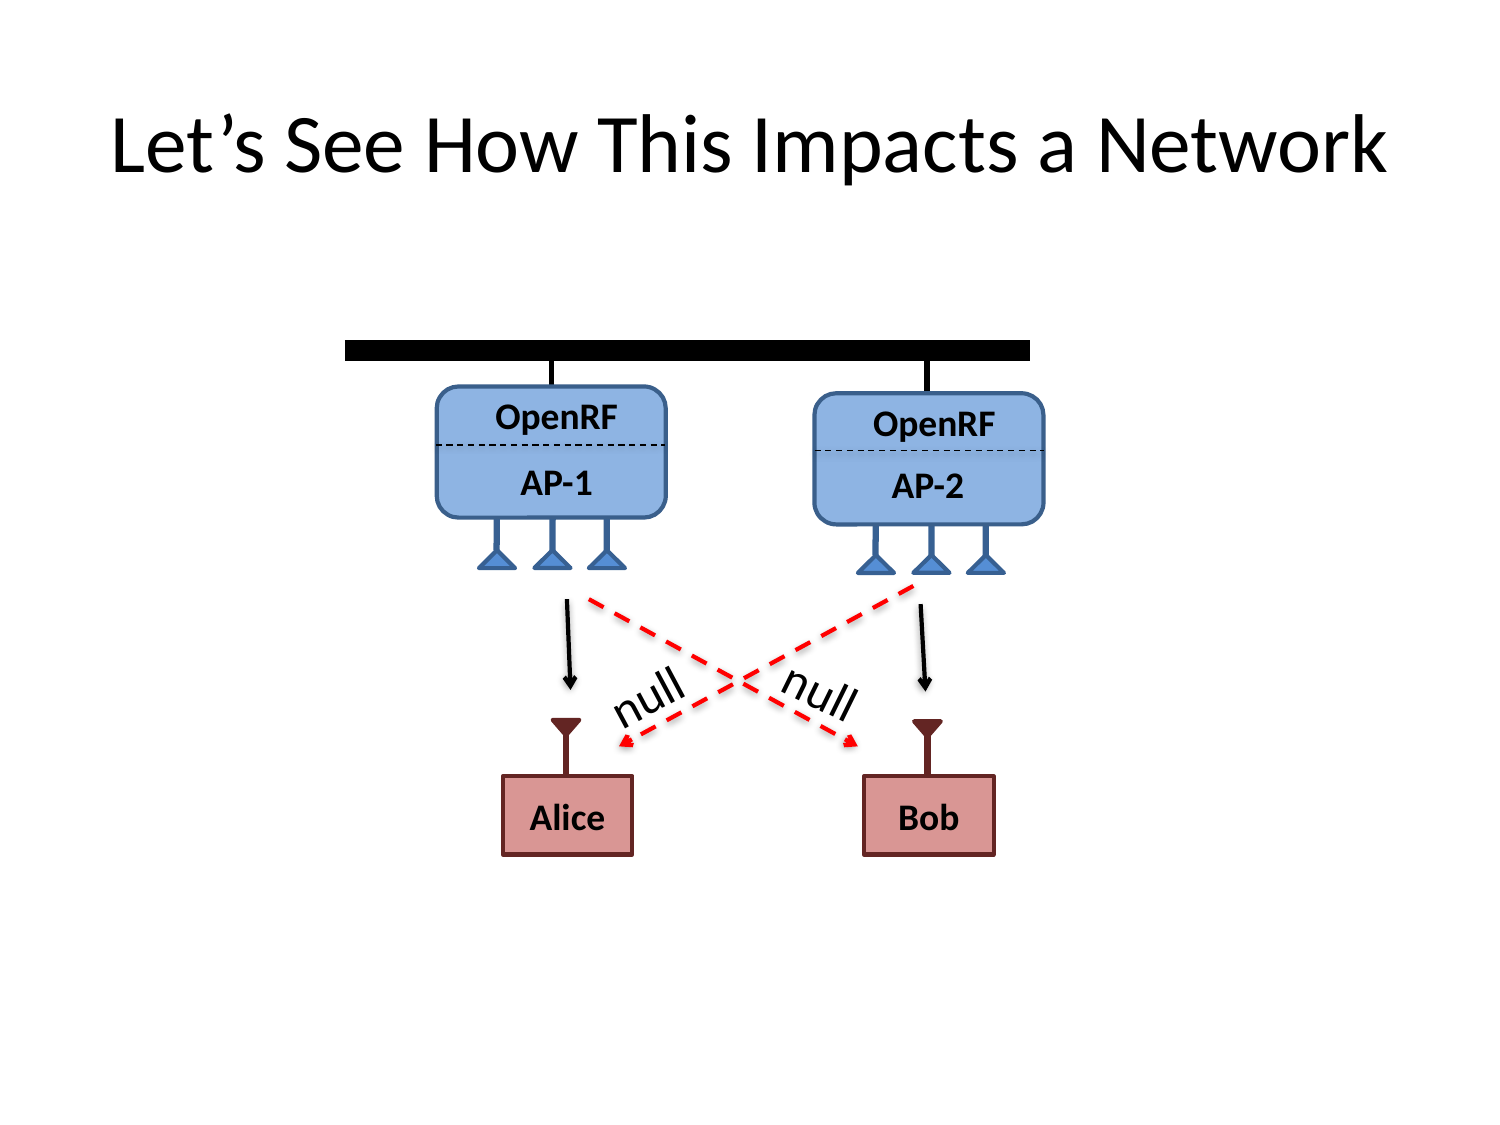

# Let’s See How This Impacts a Network
OpenRF

OpenRF

AP-1
AP-2

null
null

Alice
Bob